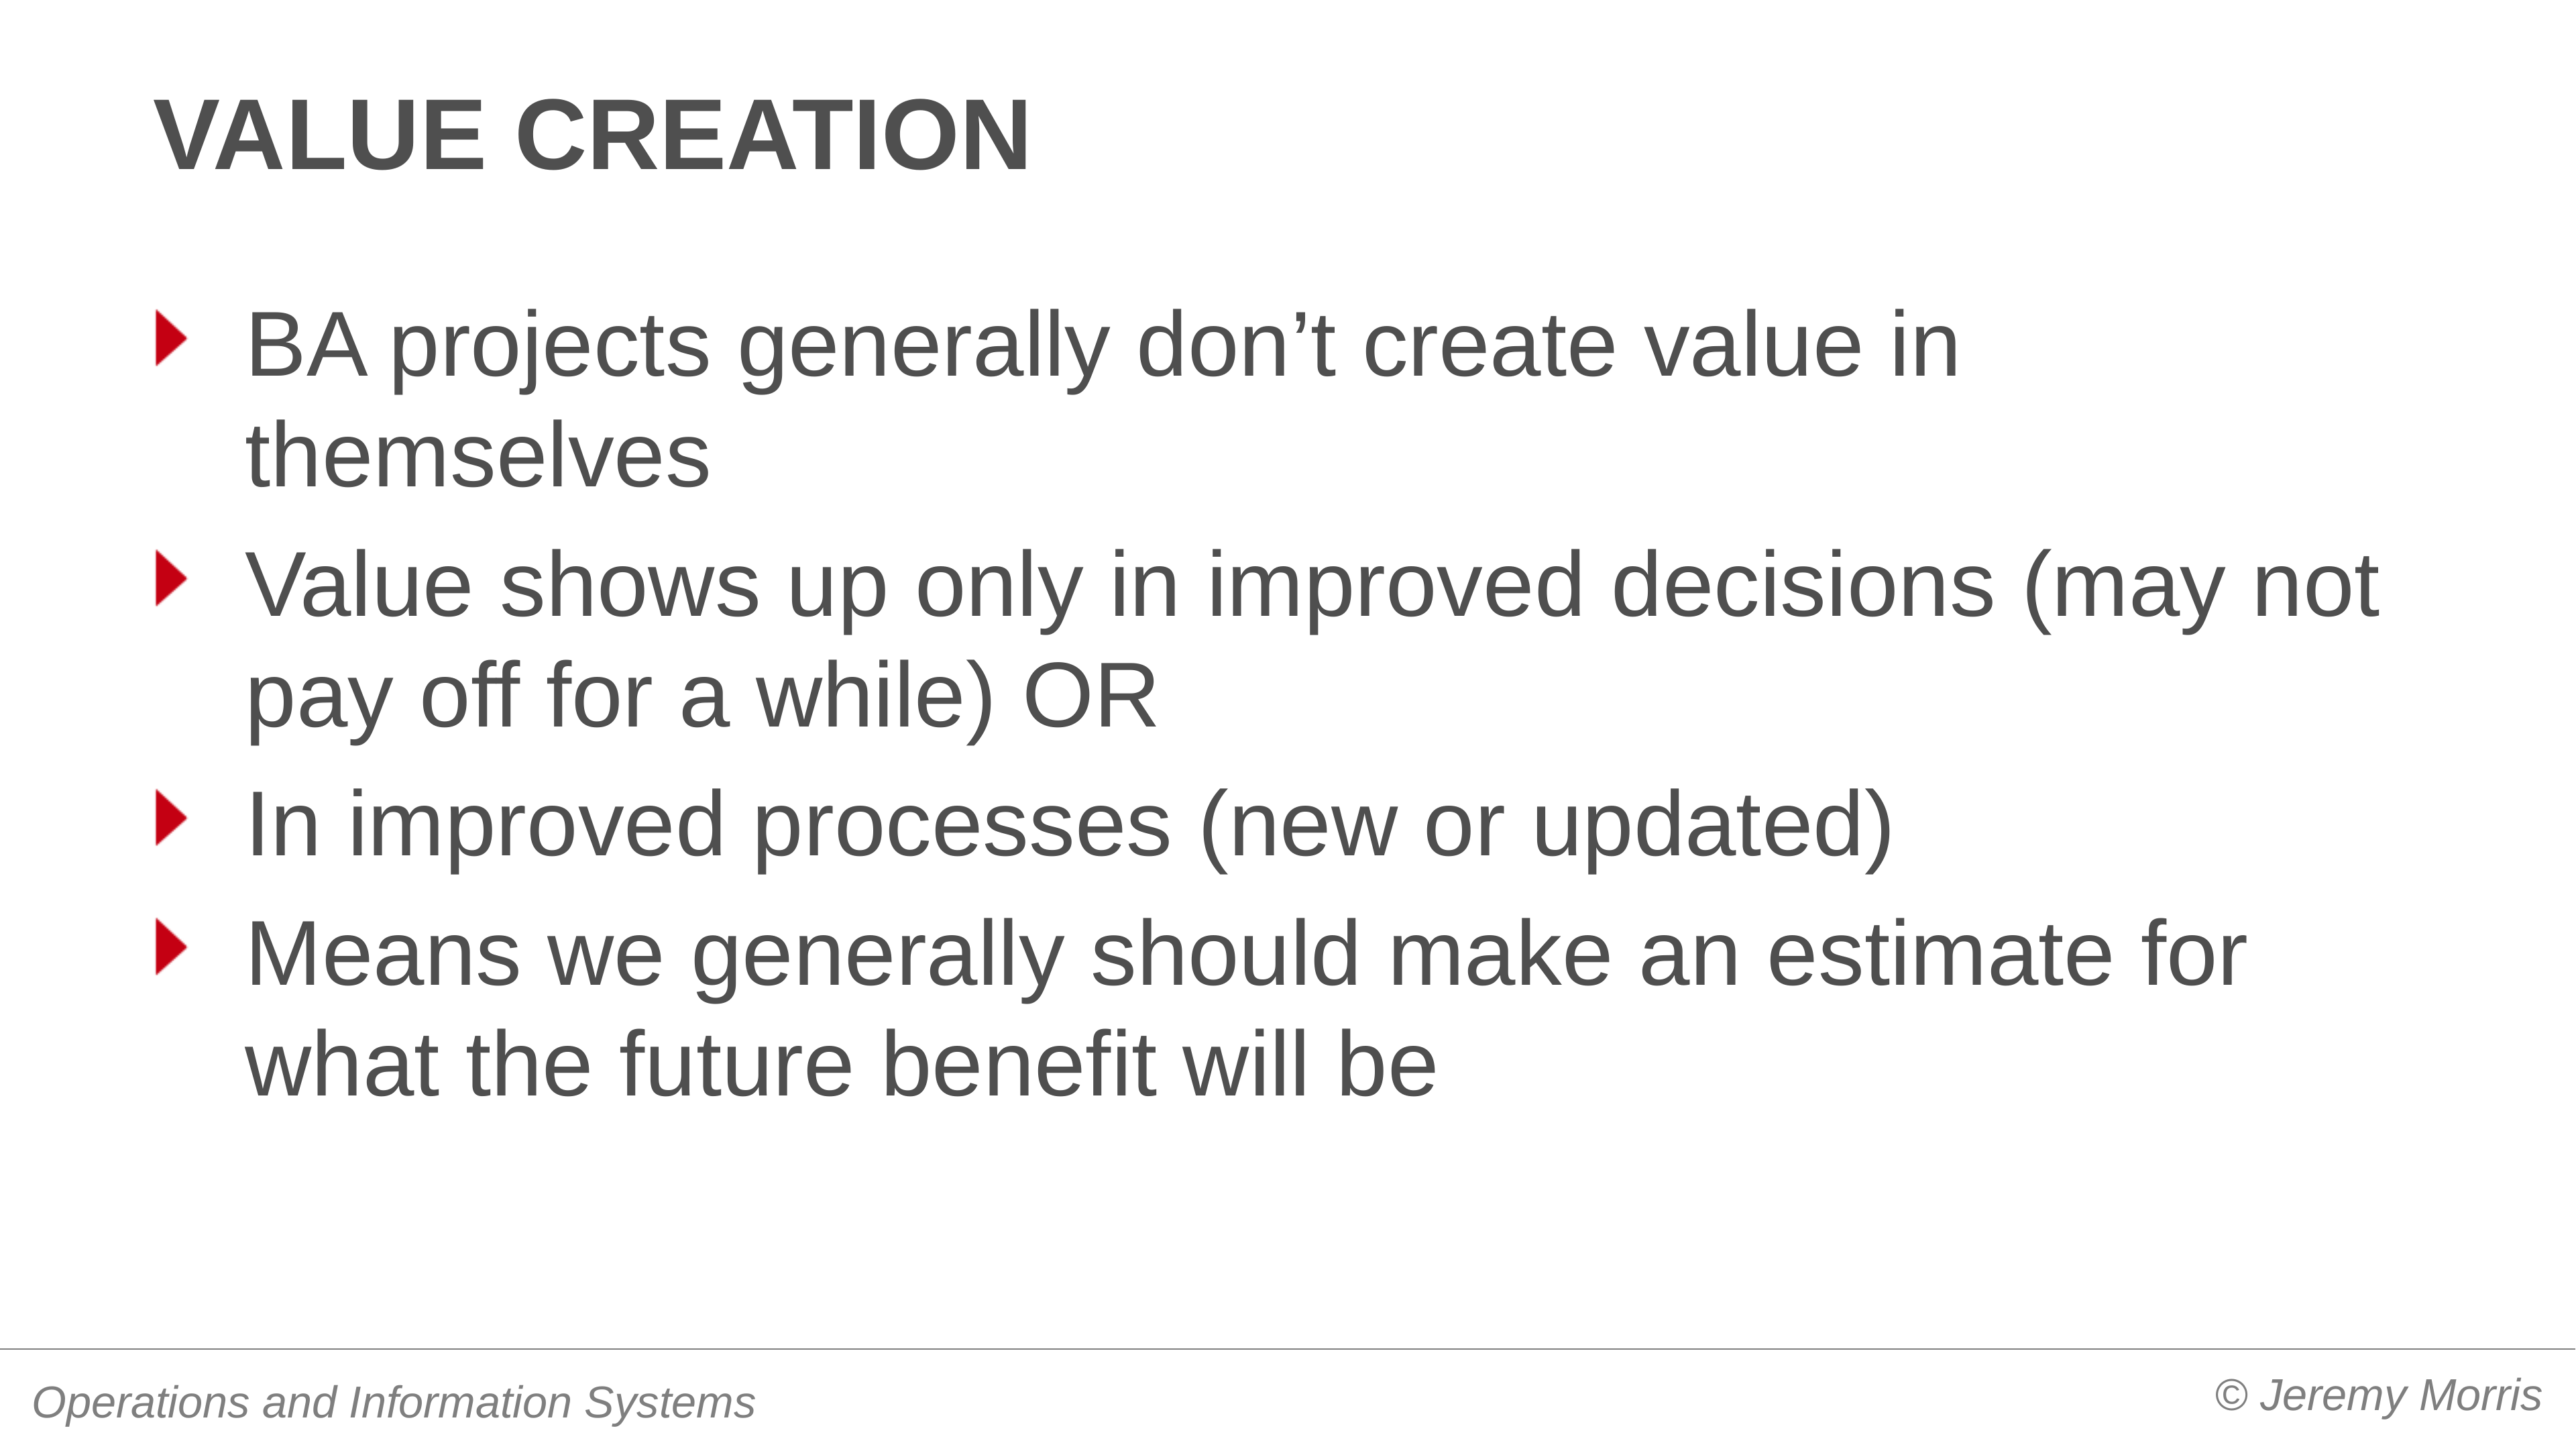

# Value creation
BA projects generally don’t create value in themselves
Value shows up only in improved decisions (may not pay off for a while) OR
In improved processes (new or updated)
Means we generally should make an estimate for what the future benefit will be